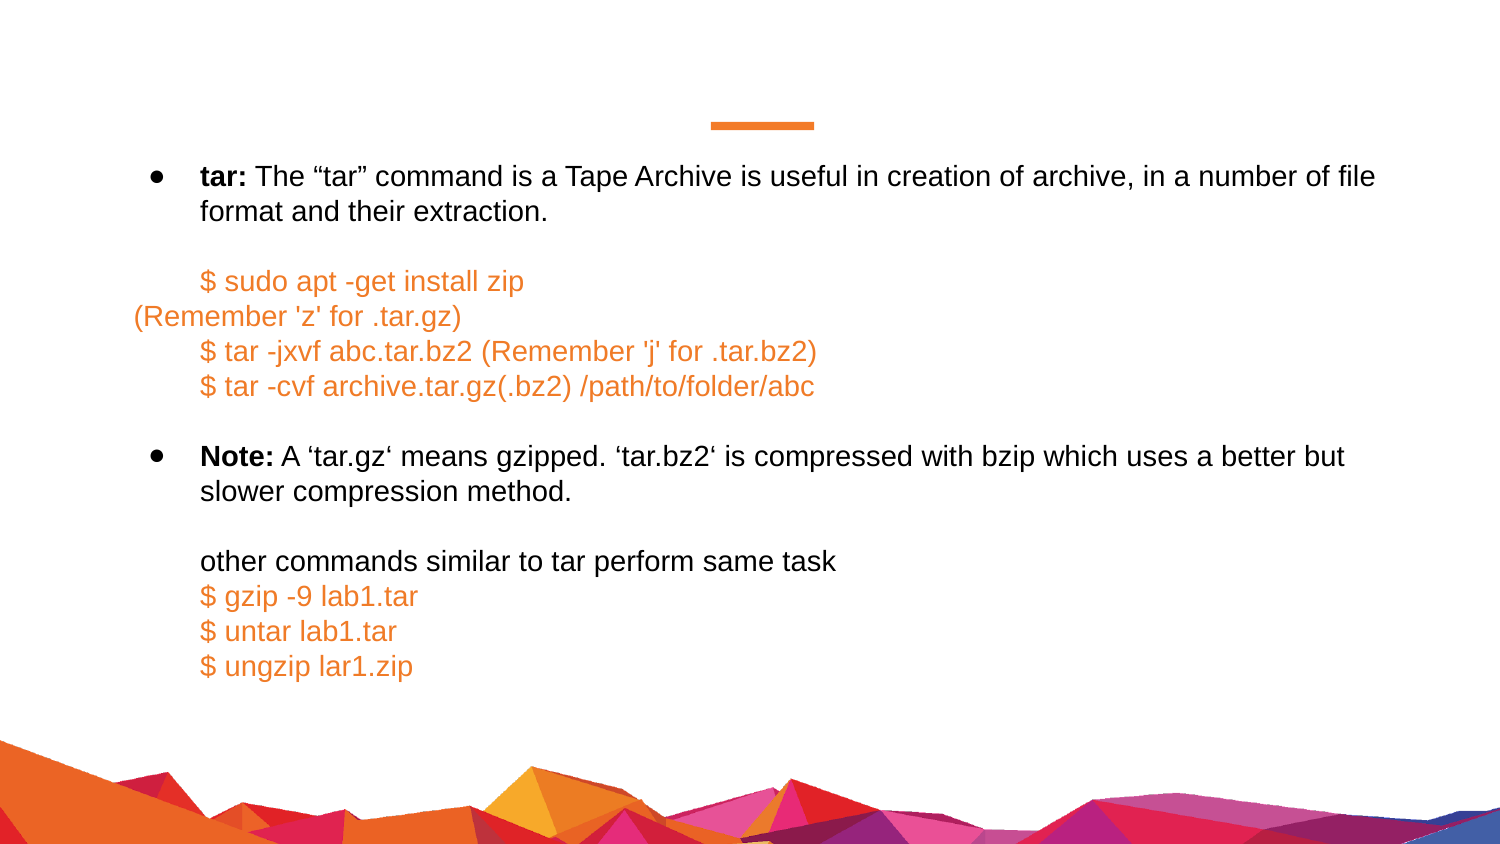

tar: The “tar” command is a Tape Archive is useful in creation of archive, in a number of file format and their extraction.

$ sudo apt -get install zip
 (Remember 'z' for .tar.gz)
$ tar -jxvf abc.tar.bz2 (Remember 'j' for .tar.bz2)
$ tar -cvf archive.tar.gz(.bz2) /path/to/folder/abc

Note: A ‘tar.gz‘ means gzipped. ‘tar.bz2‘ is compressed with bzip which uses a better but slower compression method.

other commands similar to tar perform same task
$ gzip -9 lab1.tar
$ untar lab1.tar
$ ungzip lar1.zip